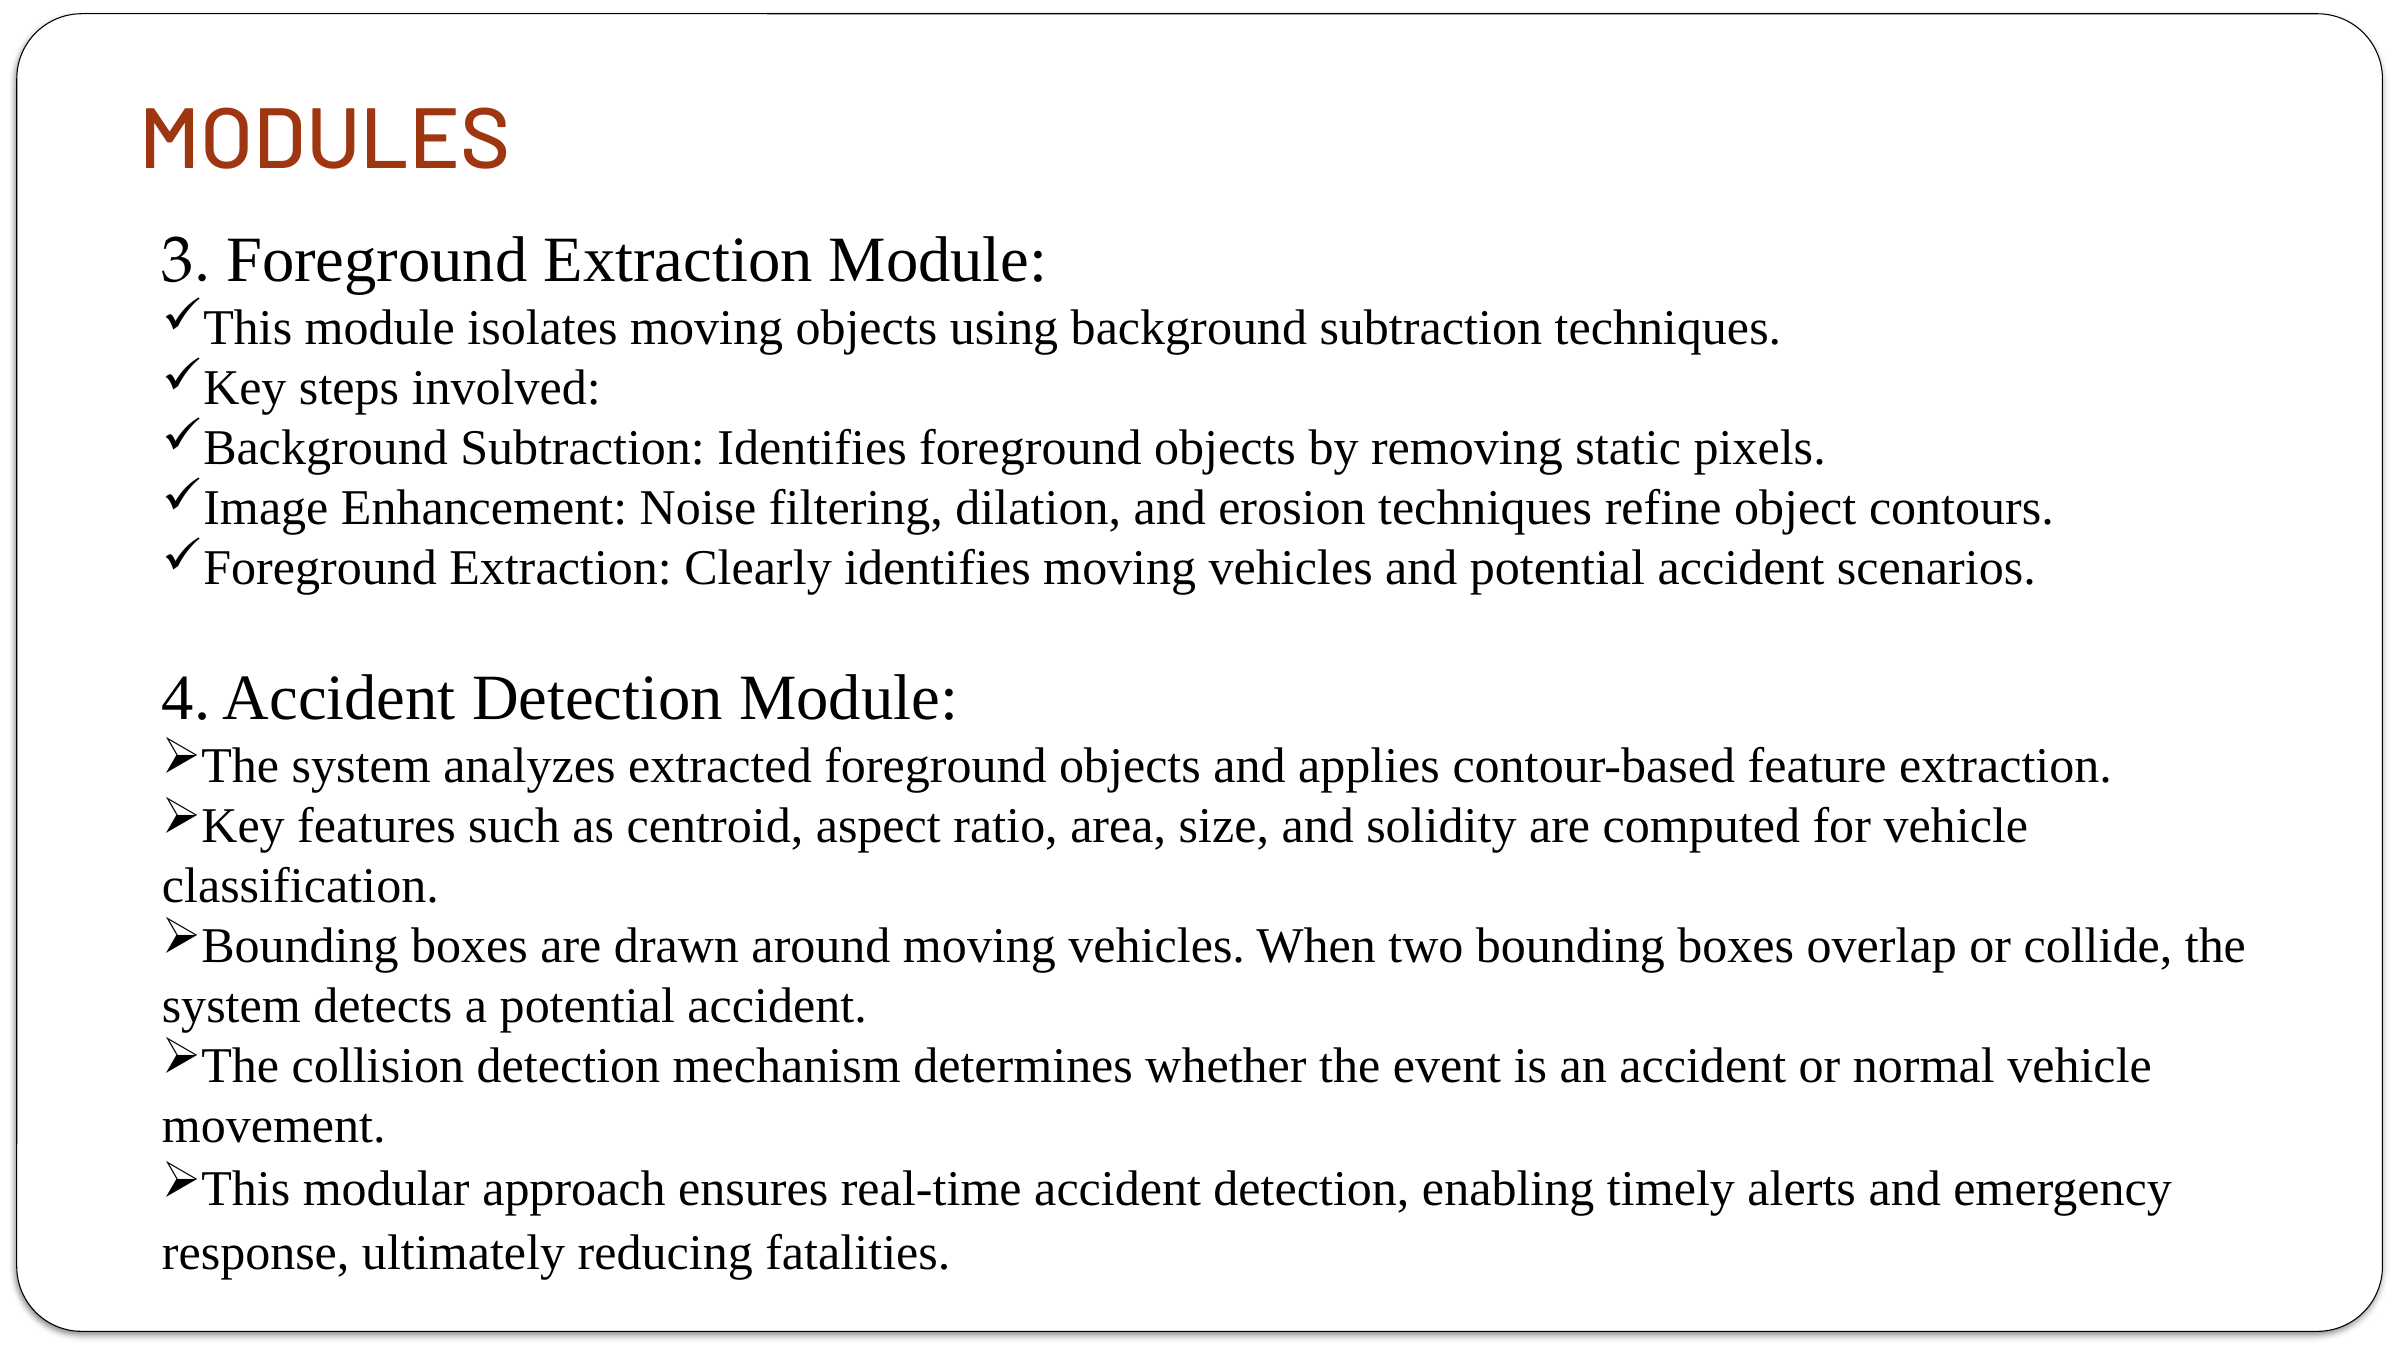

MODULES
3. Foreground Extraction Module:
This module isolates moving objects using background subtraction techniques.
Key steps involved:
Background Subtraction: Identifies foreground objects by removing static pixels.
Image Enhancement: Noise filtering, dilation, and erosion techniques refine object contours.
Foreground Extraction: Clearly identifies moving vehicles and potential accident scenarios.

4. Accident Detection Module:
The system analyzes extracted foreground objects and applies contour-based feature extraction.
Key features such as centroid, aspect ratio, area, size, and solidity are computed for vehicle classification.
Bounding boxes are drawn around moving vehicles. When two bounding boxes overlap or collide, the system detects a potential accident.
The collision detection mechanism determines whether the event is an accident or normal vehicle movement.
This modular approach ensures real-time accident detection, enabling timely alerts and emergency response, ultimately reducing fatalities.